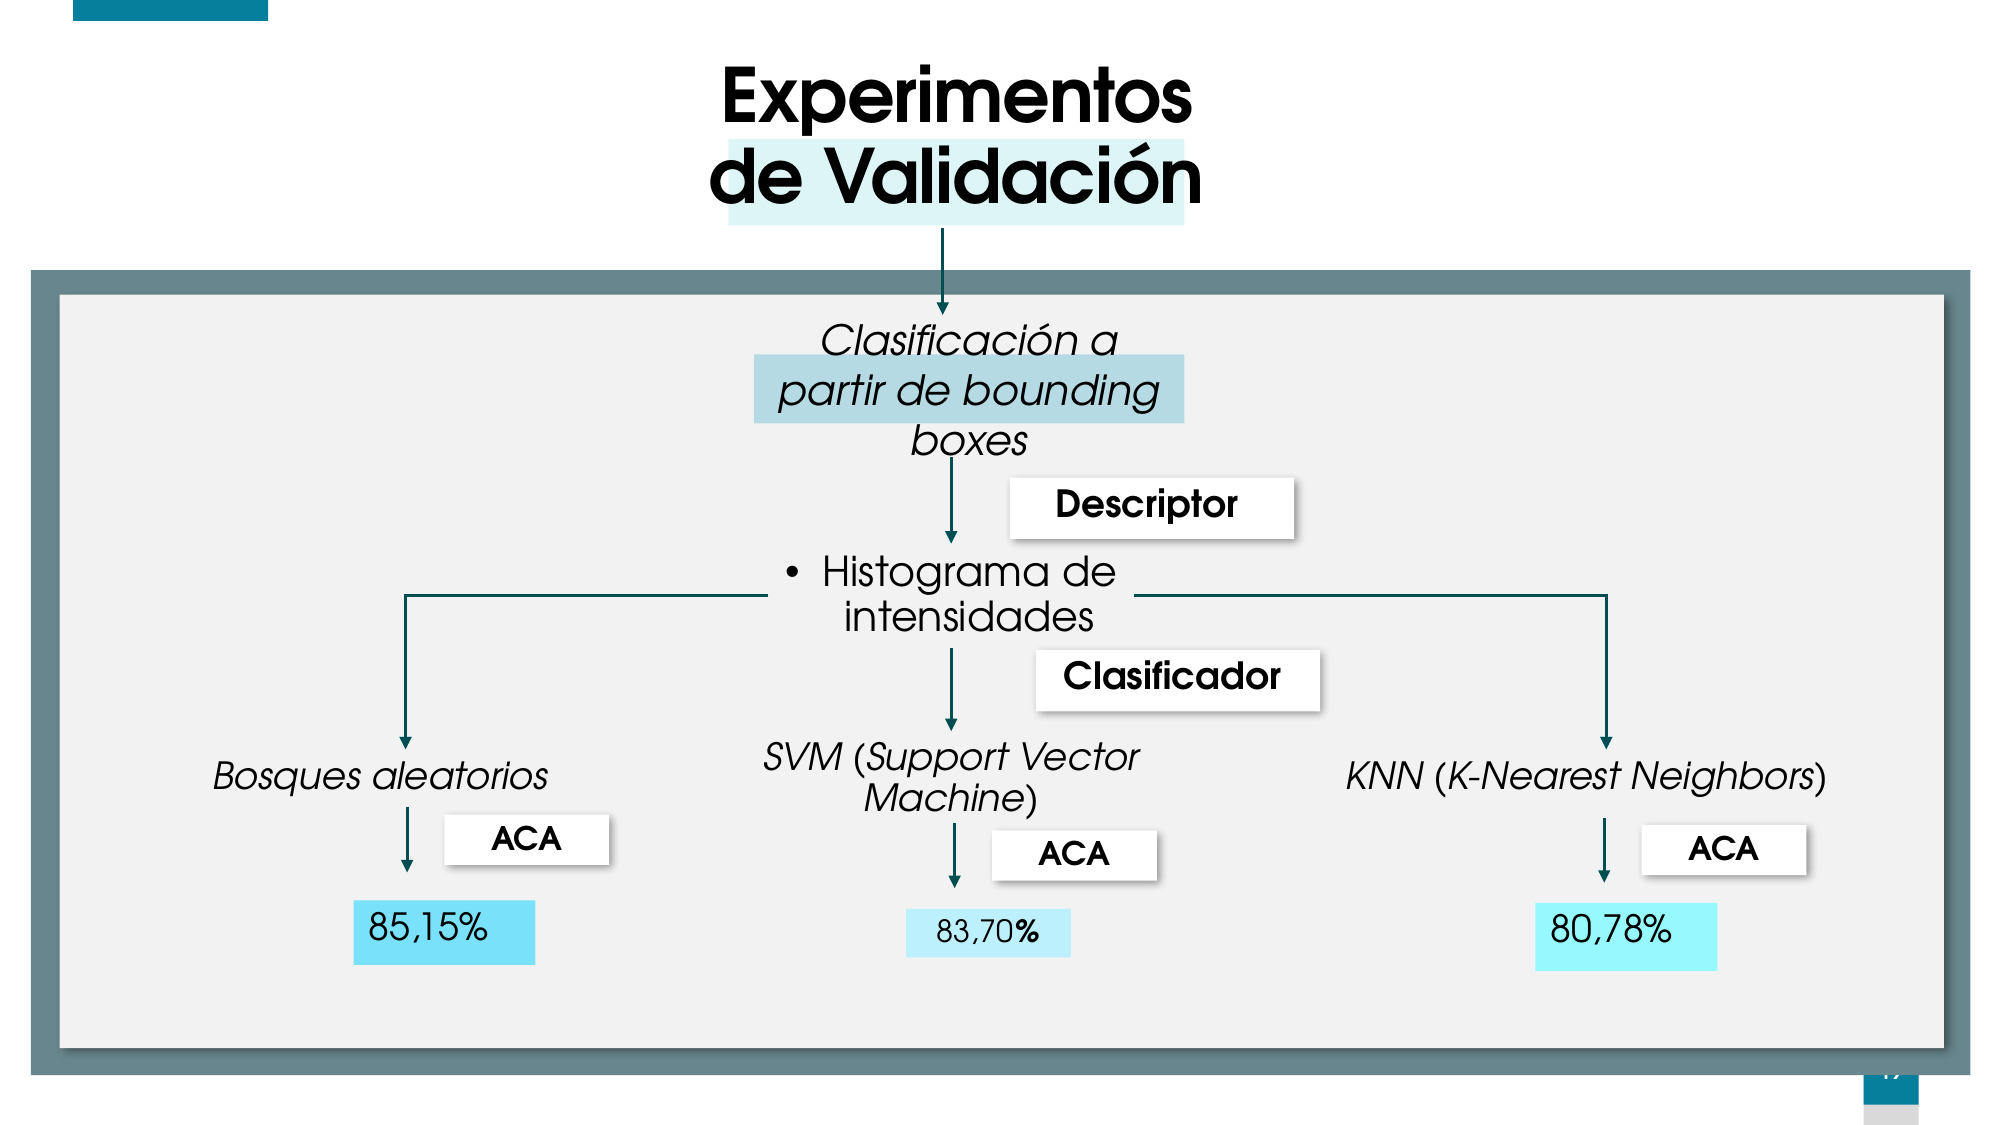

Experimentos de Validación

Clasificación a partir de bounding boxes
Descriptor
Histograma de intensidades
Clasificador
SVM (Support Vector Machine)
Bosques aleatorios
KNN (K-Nearest Neighbors)
ACA
ACA
ACA
85,15%
80,78%
83,70%